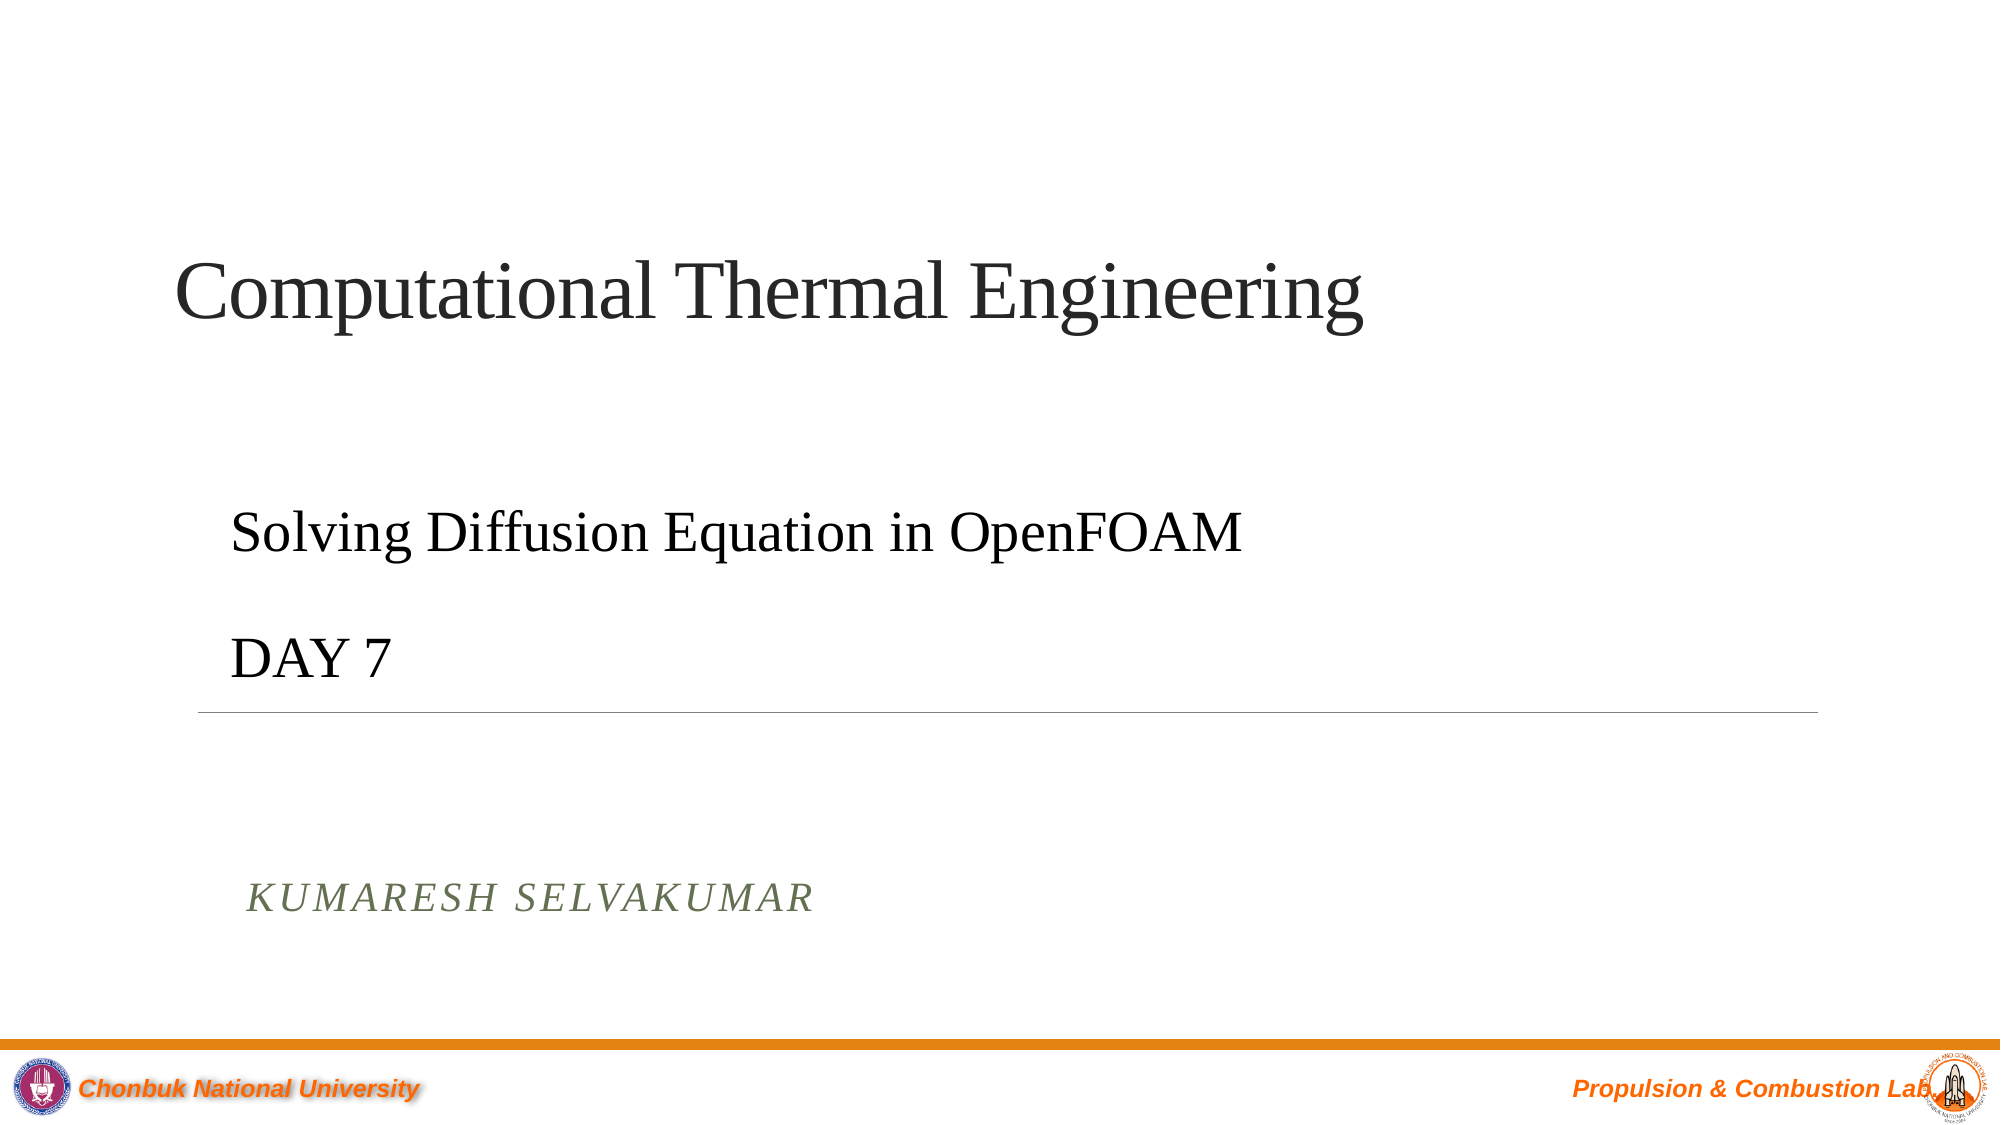

# Computational Thermal Engineering
Solving Diffusion Equation in OpenFOAM

DAY 7
Kumaresh Selvakumar